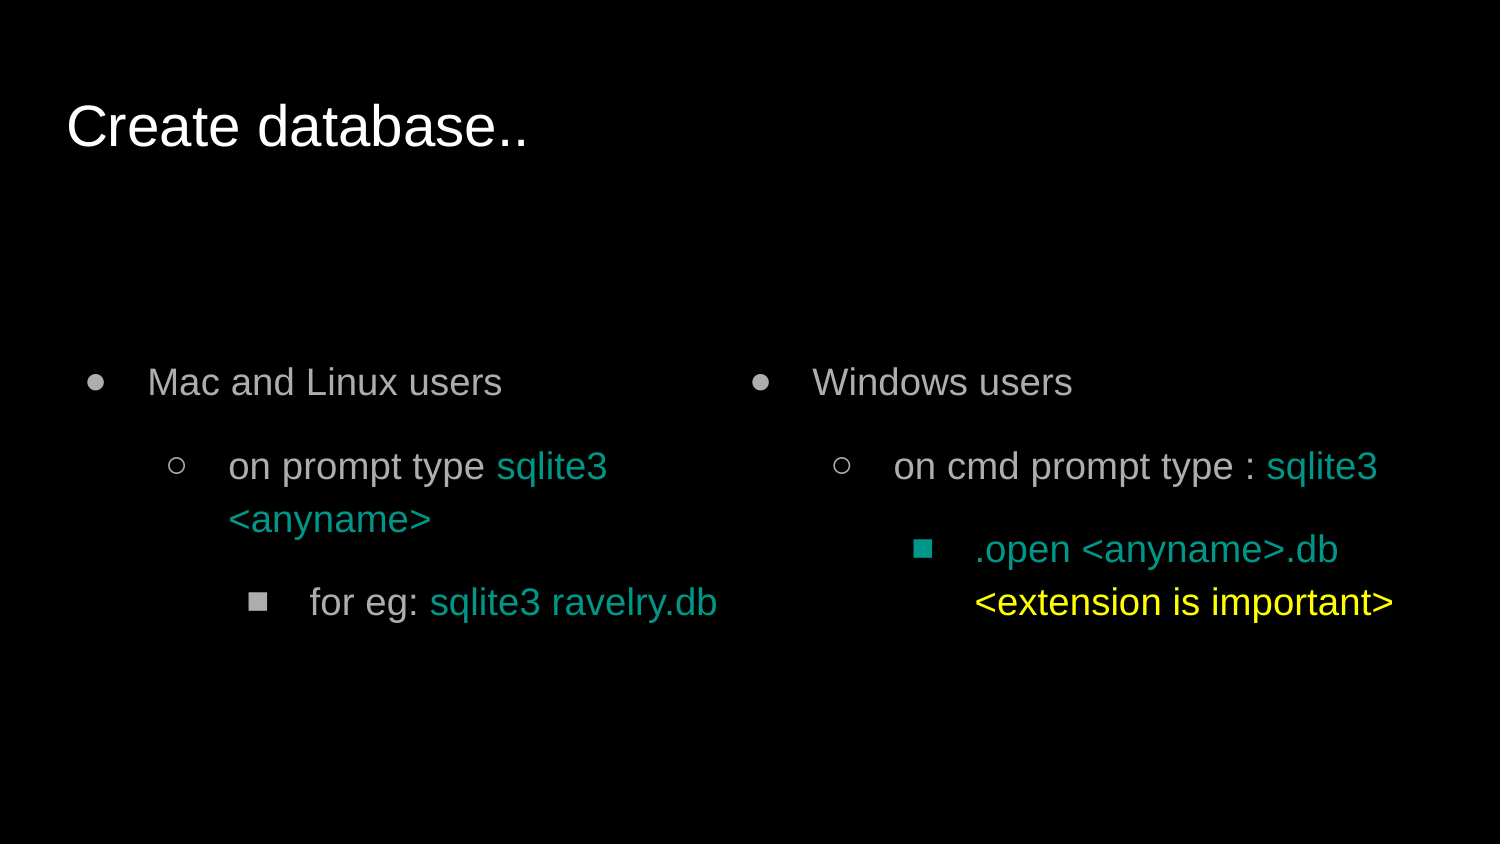

# Create database..
Mac and Linux users
on prompt type sqlite3 <anyname>
for eg: sqlite3 ravelry.db
Windows users
on cmd prompt type : sqlite3
.open <anyname>.db <extension is important>

https://goo.gl/kCuA7F